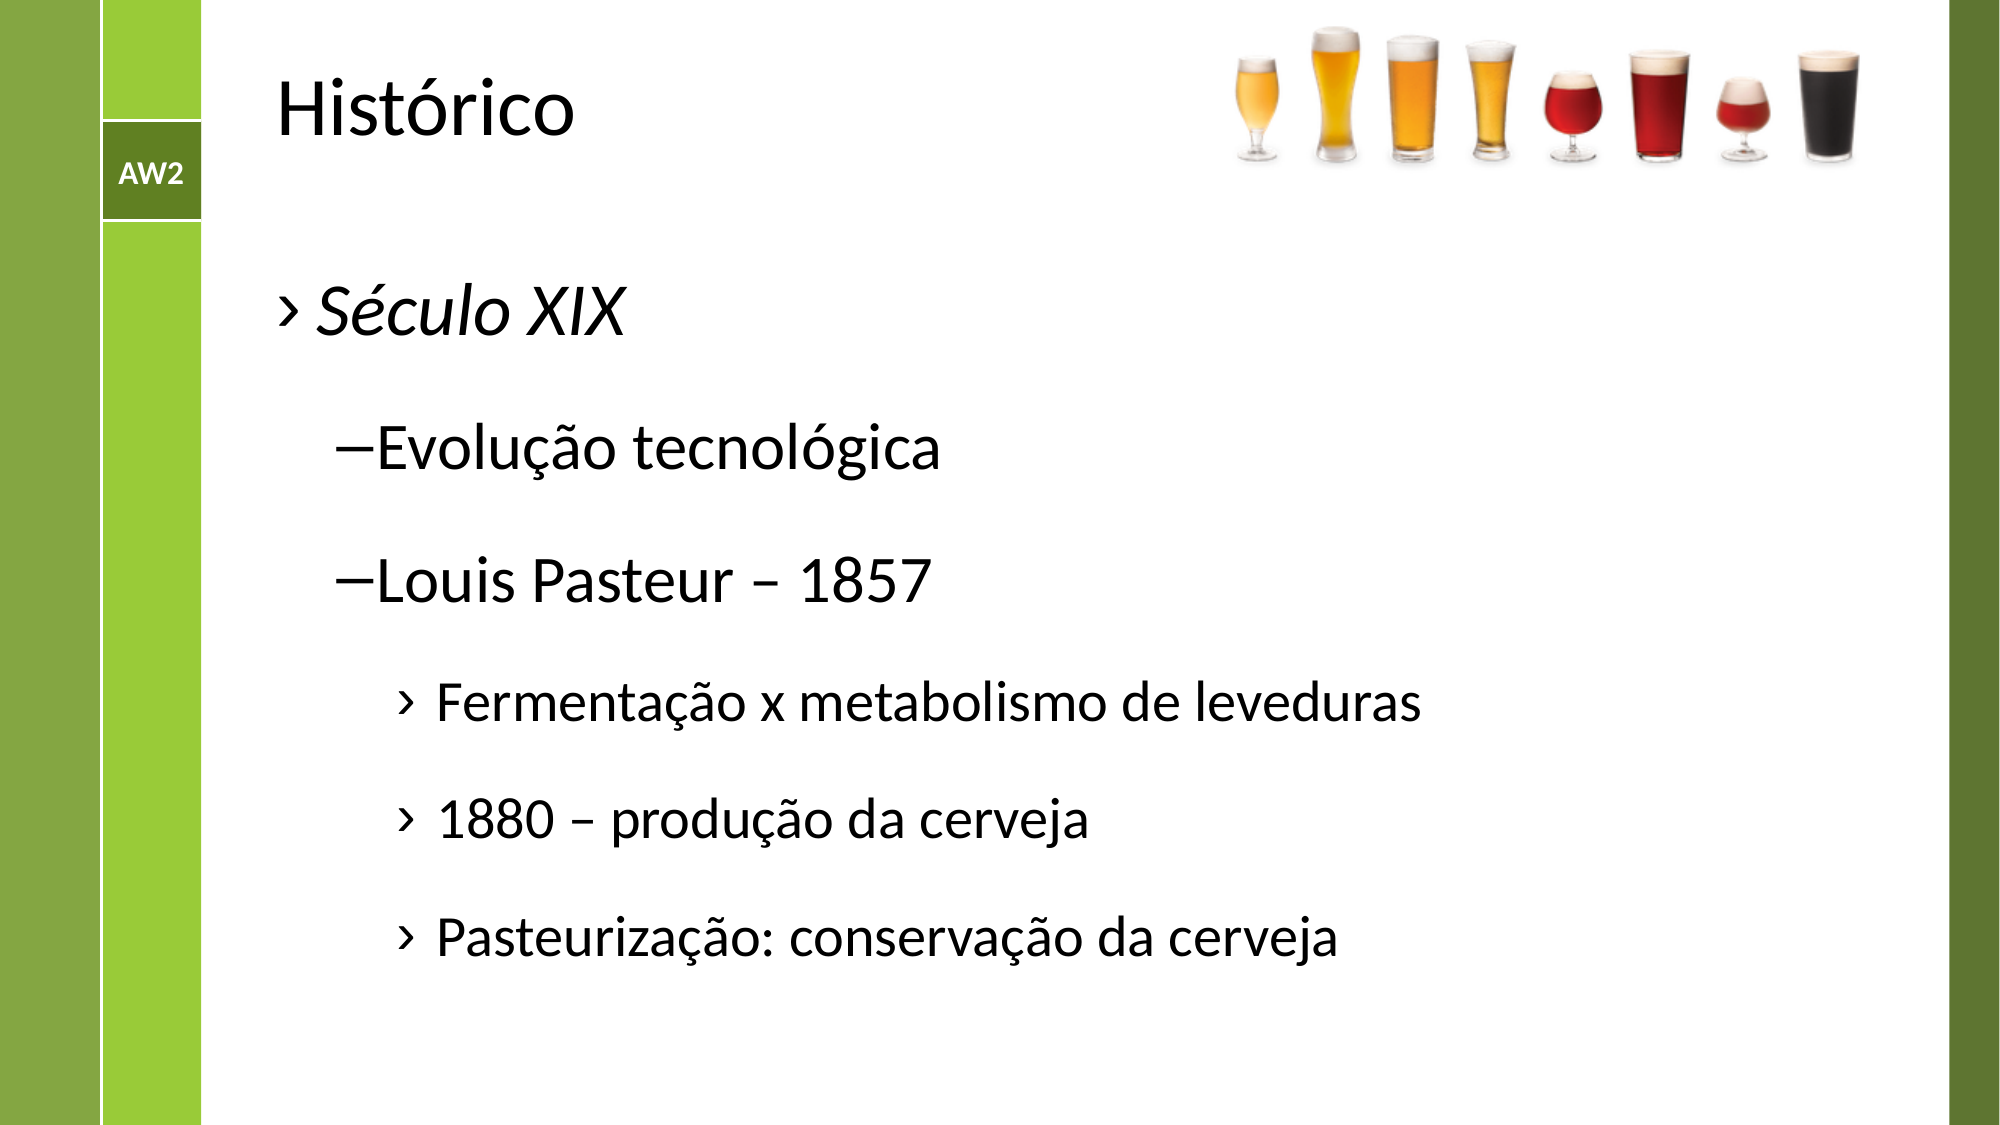

# Histórico
Século XIX
Evolução tecnológica
Louis Pasteur – 1857
Fermentação x metabolismo de leveduras
1880 – produção da cerveja
Pasteurização: conservação da cerveja